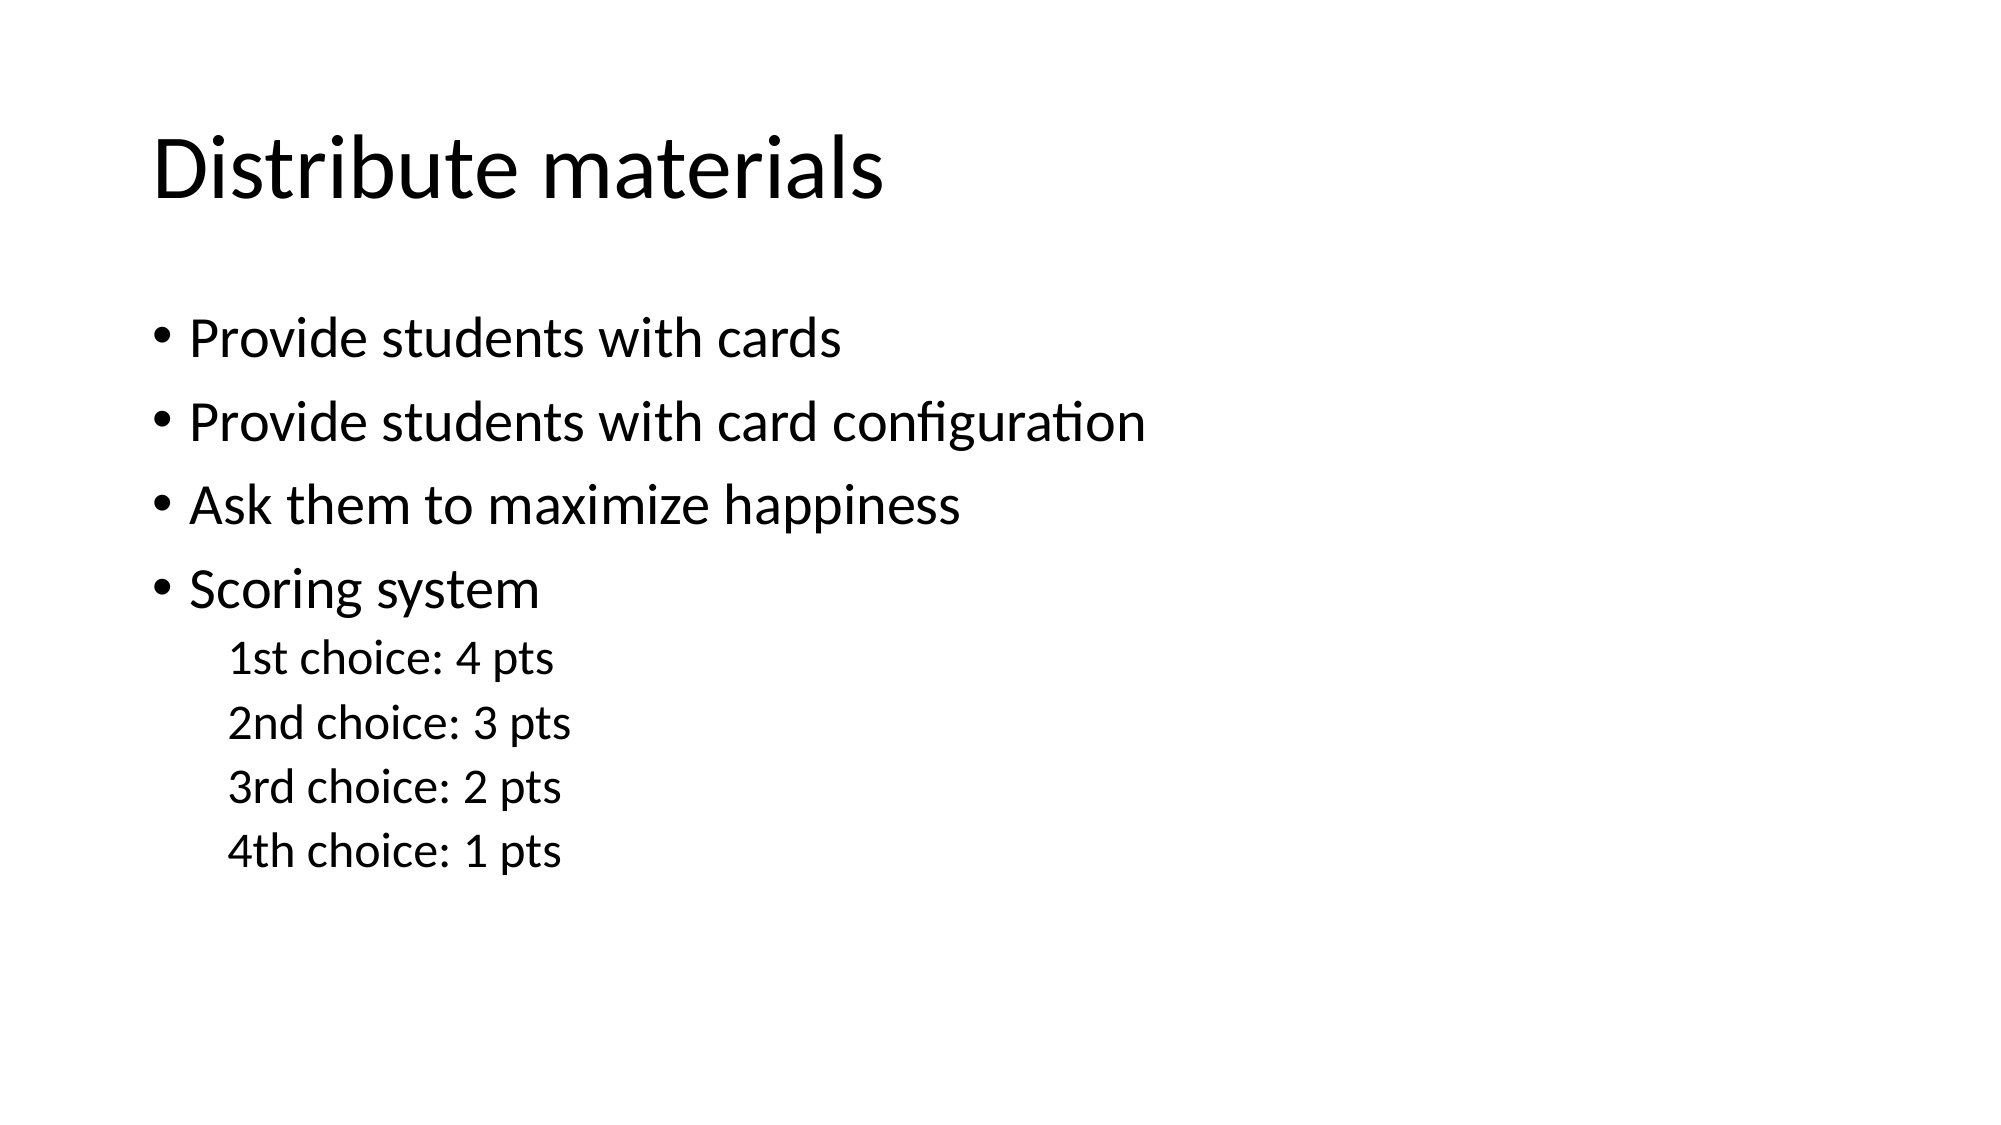

# Distribute materials
Provide students with cards
Provide students with card configuration
Ask them to maximize happiness
Scoring system
1st choice: 4 pts
2nd choice: 3 pts
3rd choice: 2 pts
4th choice: 1 pts